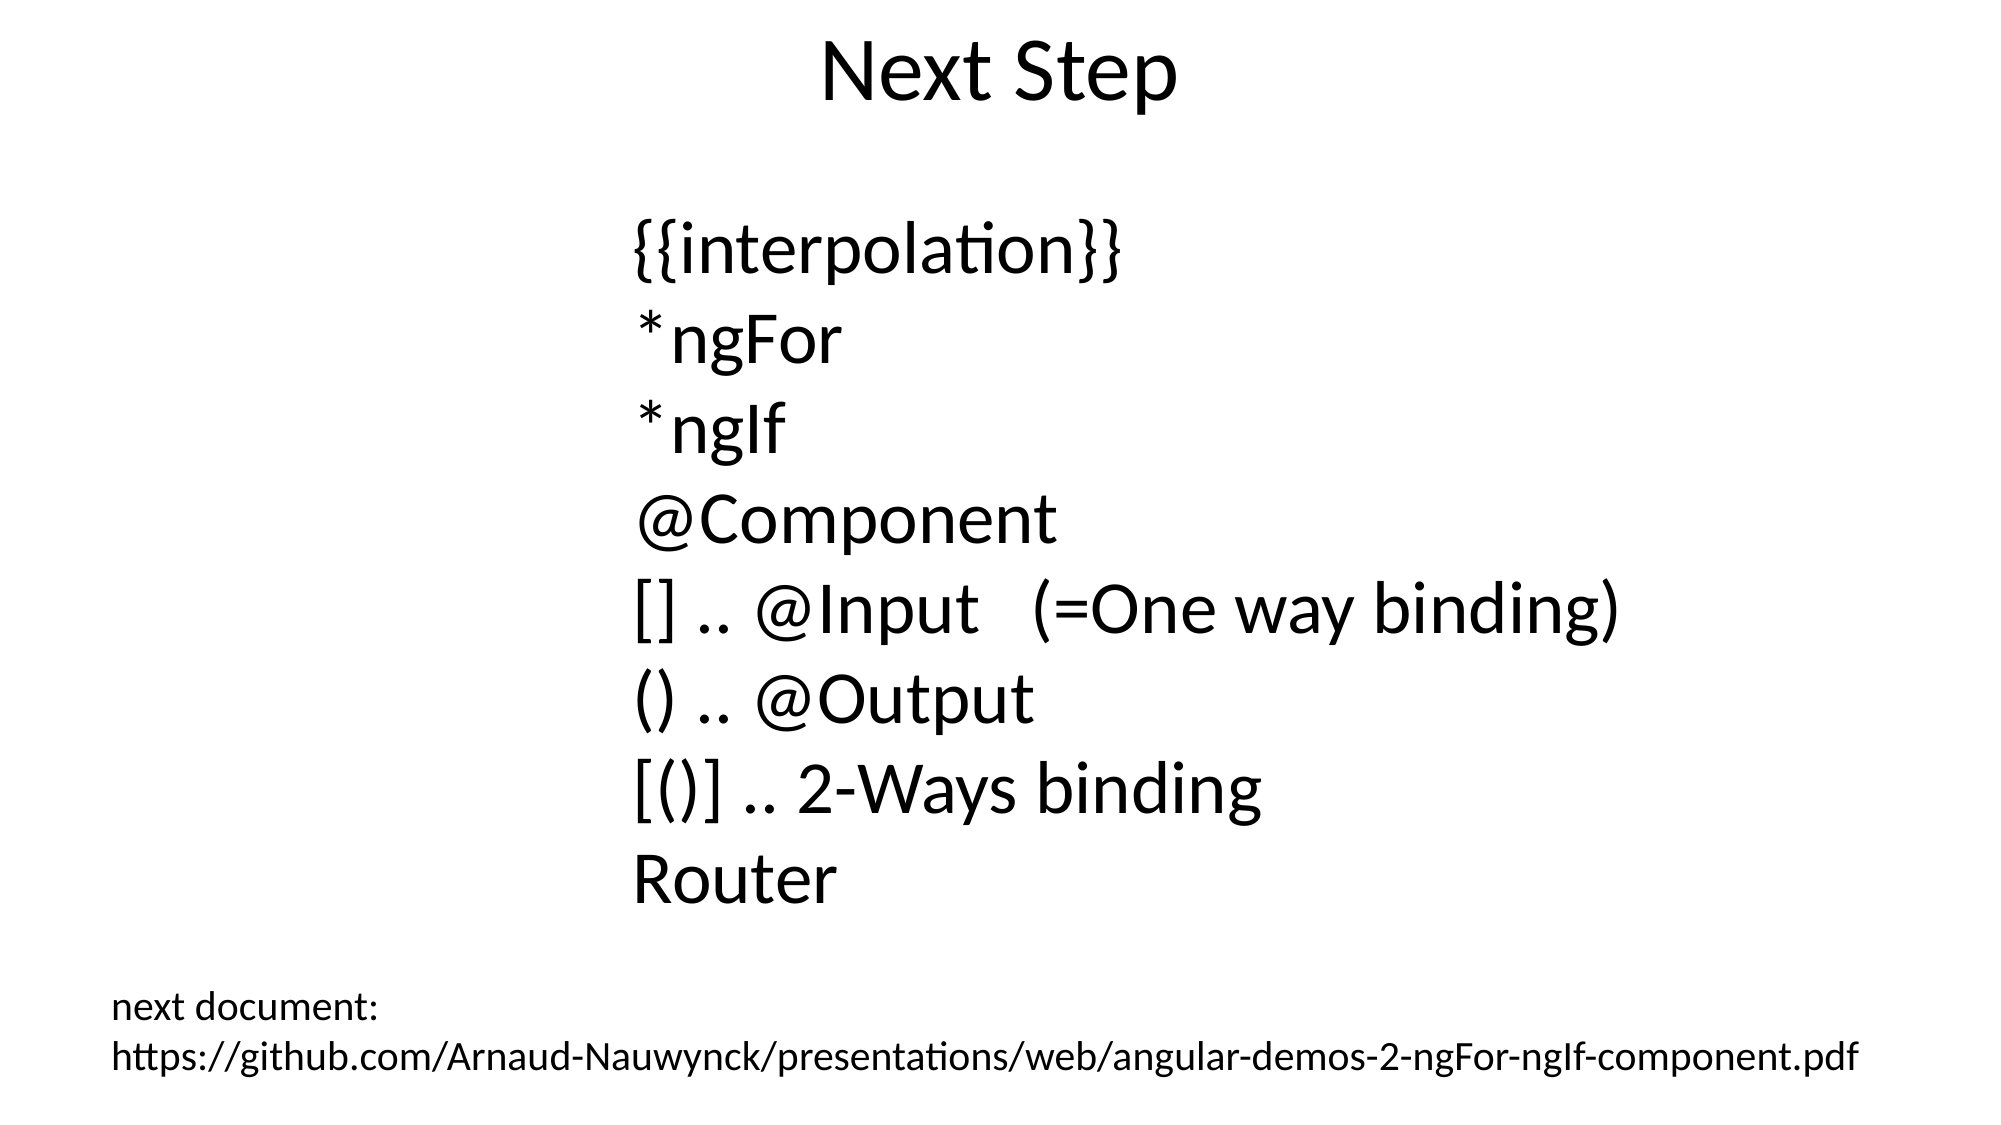

# Next Step
{{interpolation}}
*ngFor
*ngIf
@Component
[] .. @Input   (=One way binding)
() .. @Output
[()] .. 2-Ways binding
Router
next document:
https://github.com/Arnaud-Nauwynck/presentations/web/angular-demos-2-ngFor-ngIf-component.pdf